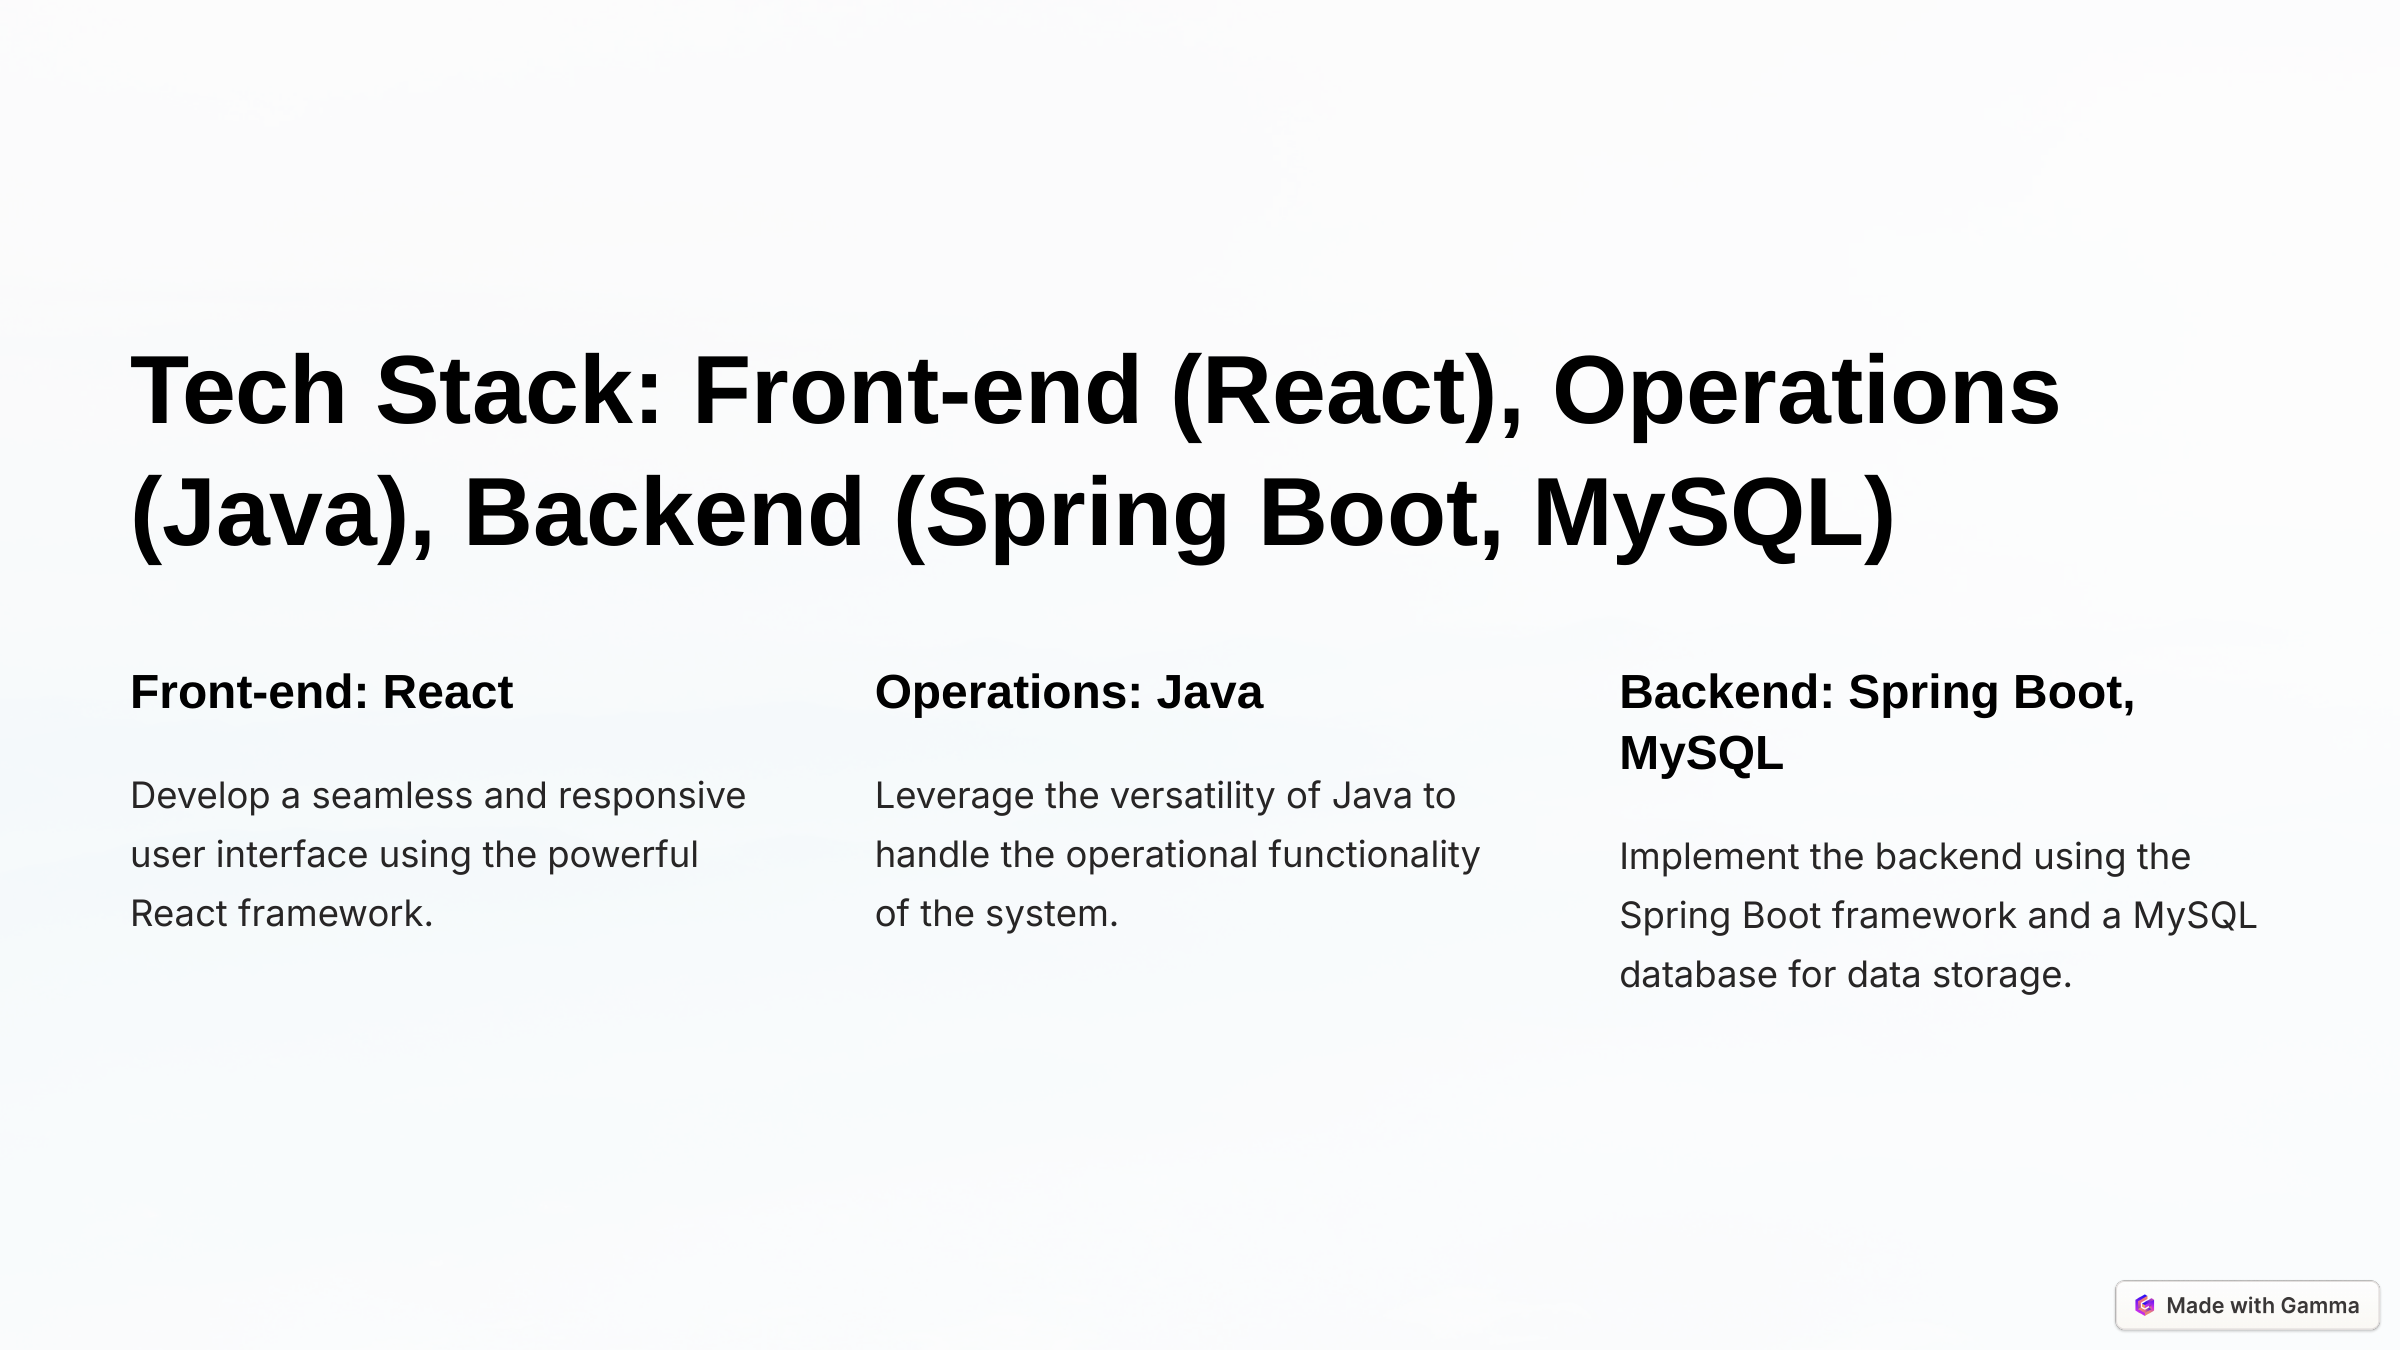

Tech Stack: Front-end (React), Operations (Java), Backend (Spring Boot, MySQL)
Front-end: React
Operations: Java
Backend: Spring Boot, MySQL
Develop a seamless and responsive user interface using the powerful React framework.
Leverage the versatility of Java to handle the operational functionality of the system.
Implement the backend using the Spring Boot framework and a MySQL database for data storage.